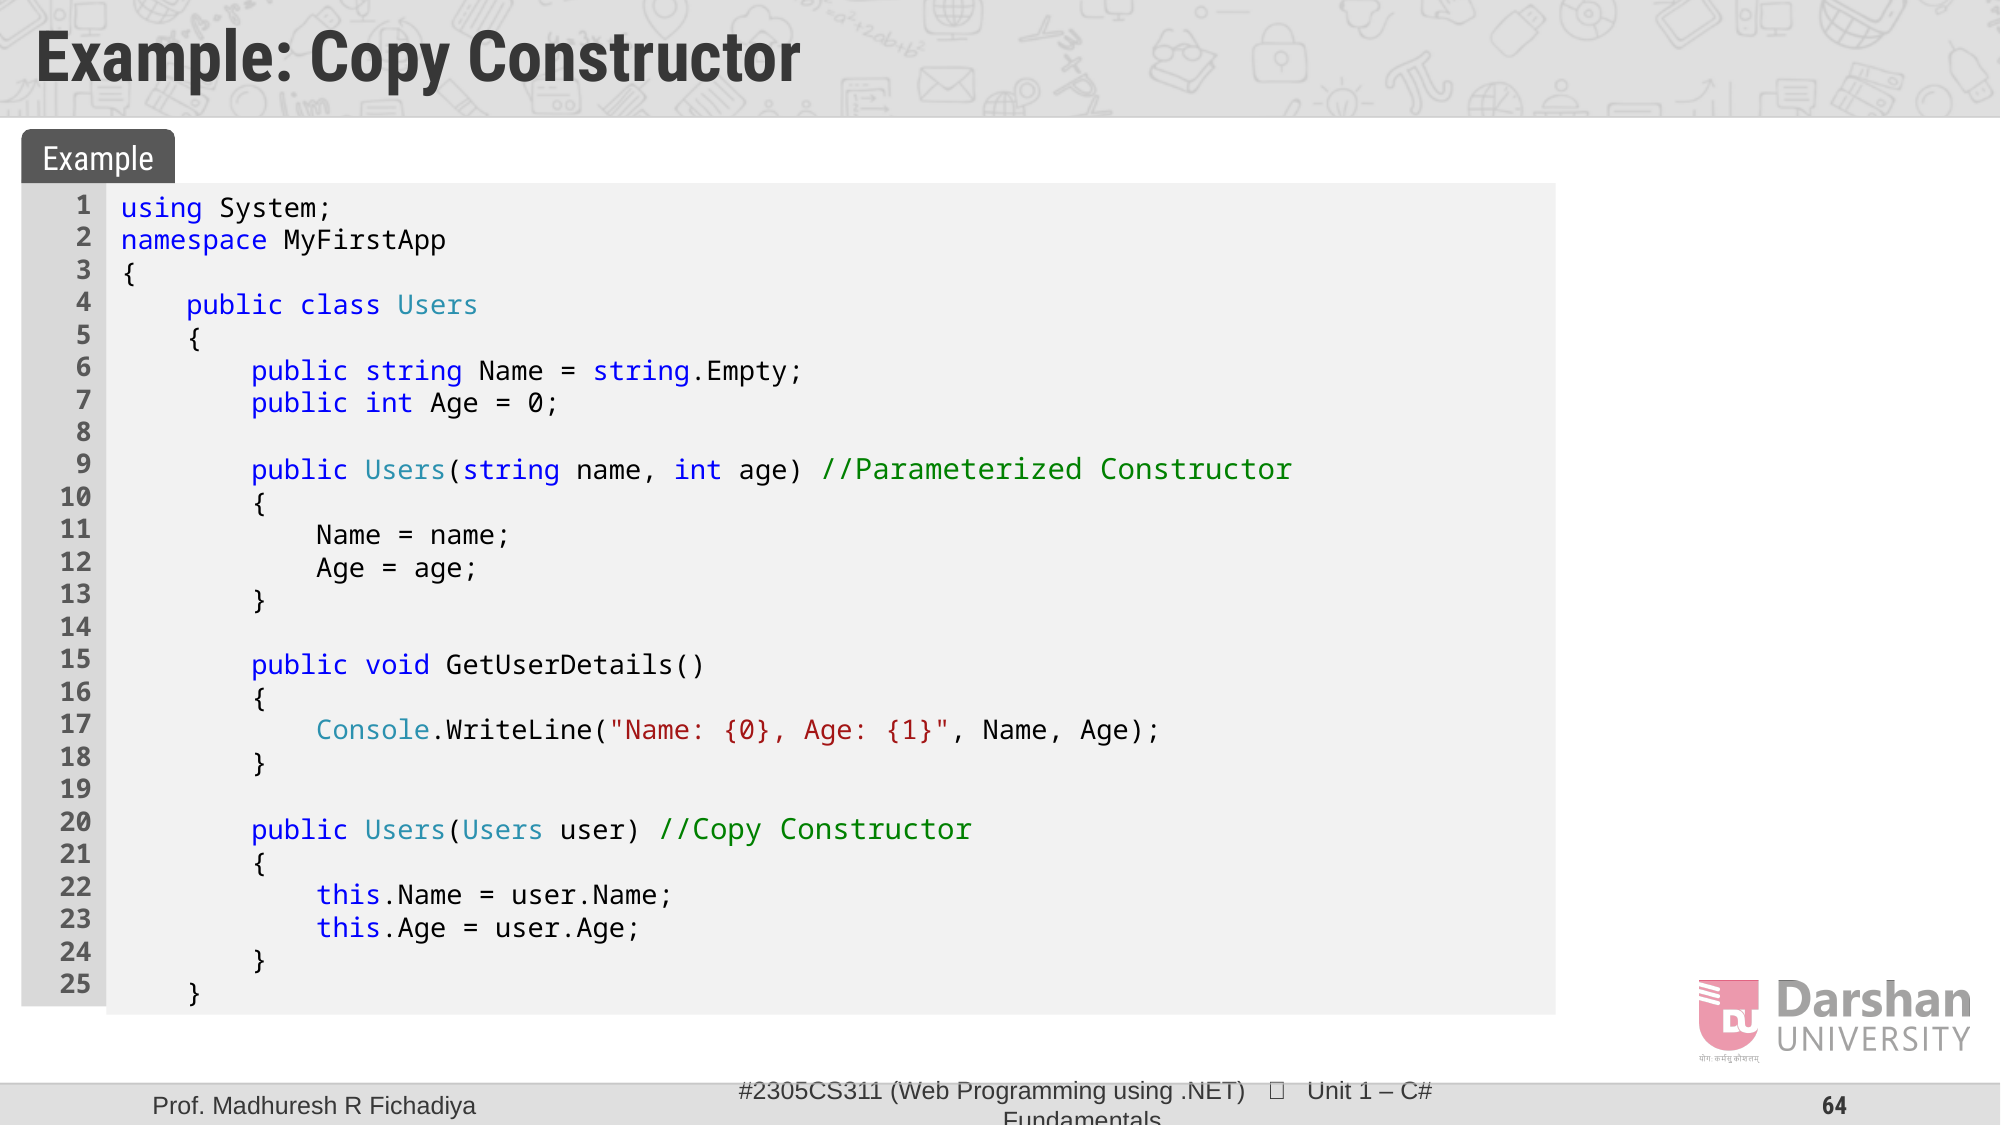

# Example: Copy Constructor
Example
1
2
3
4
5
6
7
8
9
10
11
12
13
14
15
16
17
18
19
20
21
22
23
24
25
using System;
namespace MyFirstApp
{
    public class Users
    {
        public string Name = string.Empty;
        public int Age = 0;

        public Users(string name, int age) //Parameterized Constructor
        {
            Name = name;
            Age = age;
        }

        public void GetUserDetails()
        {
            Console.WriteLine("Name: {0}, Age: {1}", Name, Age);
        }

        public Users(Users user) //Copy Constructor
        {
            this.Name = user.Name;
            this.Age = user.Age;
        }
    }